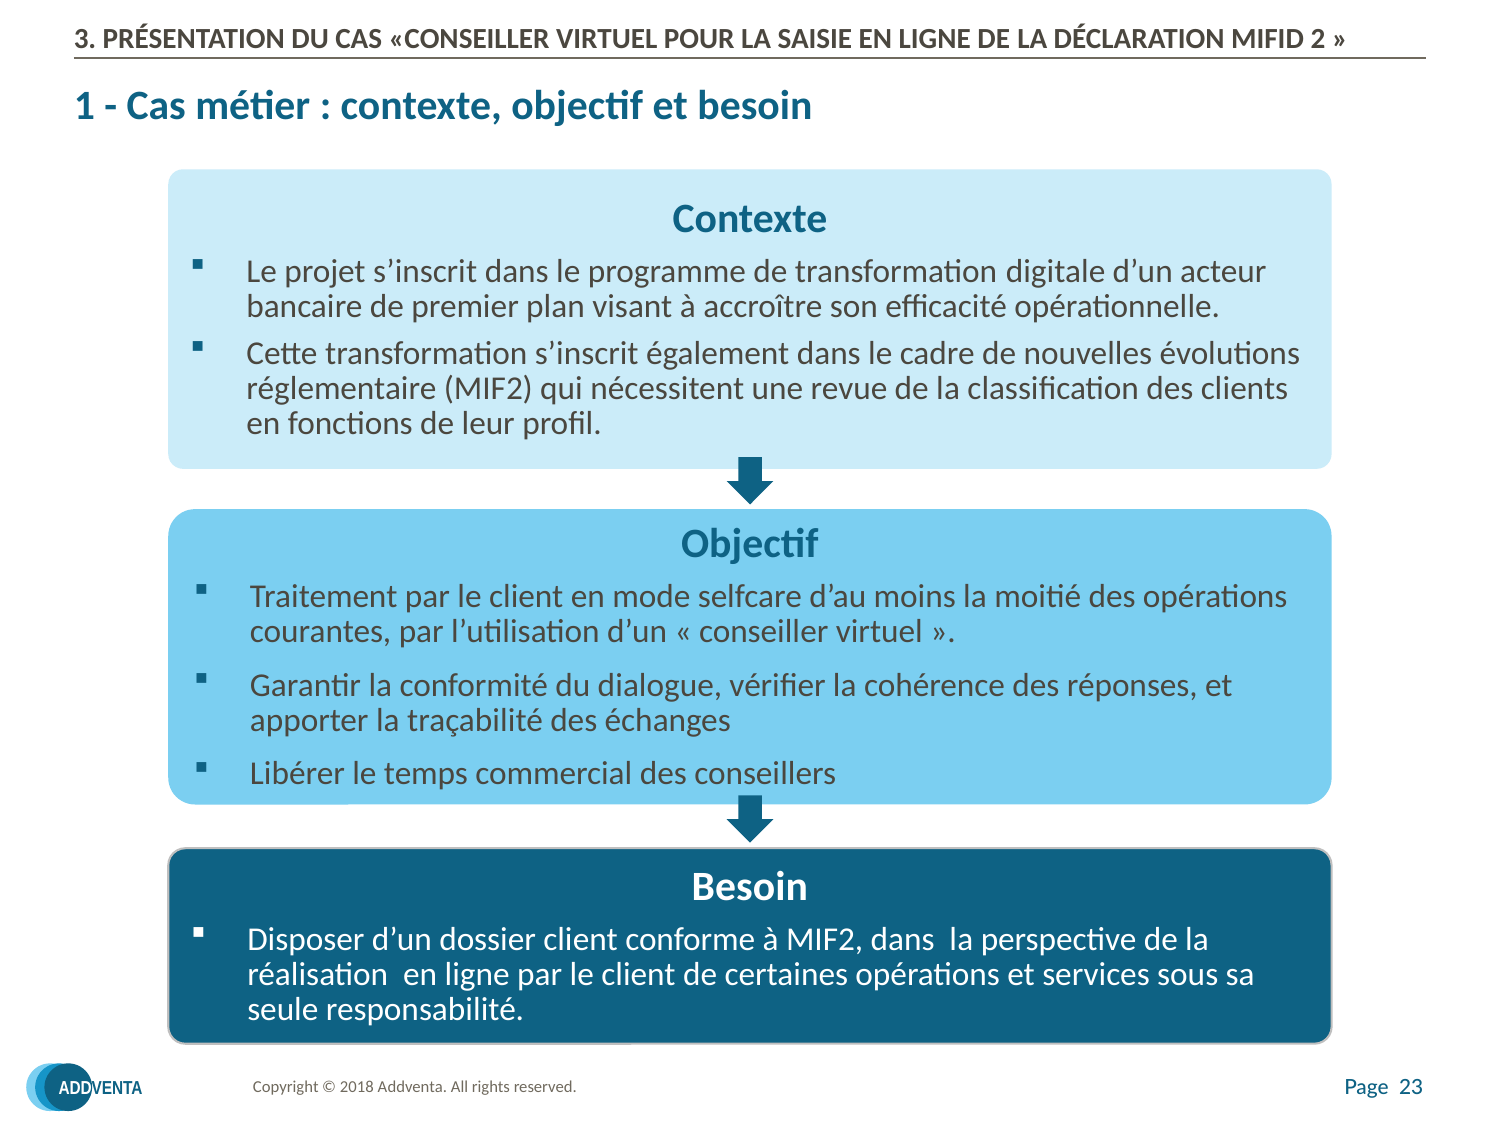

# 3. PRÉSENTATION DU CAS «CONSEILLER VIRTUEL POUR LA SAISIE EN LIGNE DE LA DÉCLARATION MIFID 2 »
1 - Cas métier : contexte, objectif et besoin

Contexte
Le projet s’inscrit dans le programme de transformation digitale d’un acteur bancaire de premier plan visant à accroître son efficacité opérationnelle.
Cette transformation s’inscrit également dans le cadre de nouvelles évolutions réglementaire (MIF2) qui nécessitent une revue de la classification des clients en fonctions de leur profil.

Objectif
Traitement par le client en mode selfcare d’au moins la moitié des opérations courantes, par l’utilisation d’un « conseiller virtuel ».
Garantir la conformité du dialogue, vérifier la cohérence des réponses, et apporter la traçabilité des échanges
Libérer le temps commercial des conseillers

Besoin
Disposer d’un dossier client conforme à MIF2, dans  la perspective de la réalisation  en ligne par le client de certaines opérations et services sous sa seule responsabilité.